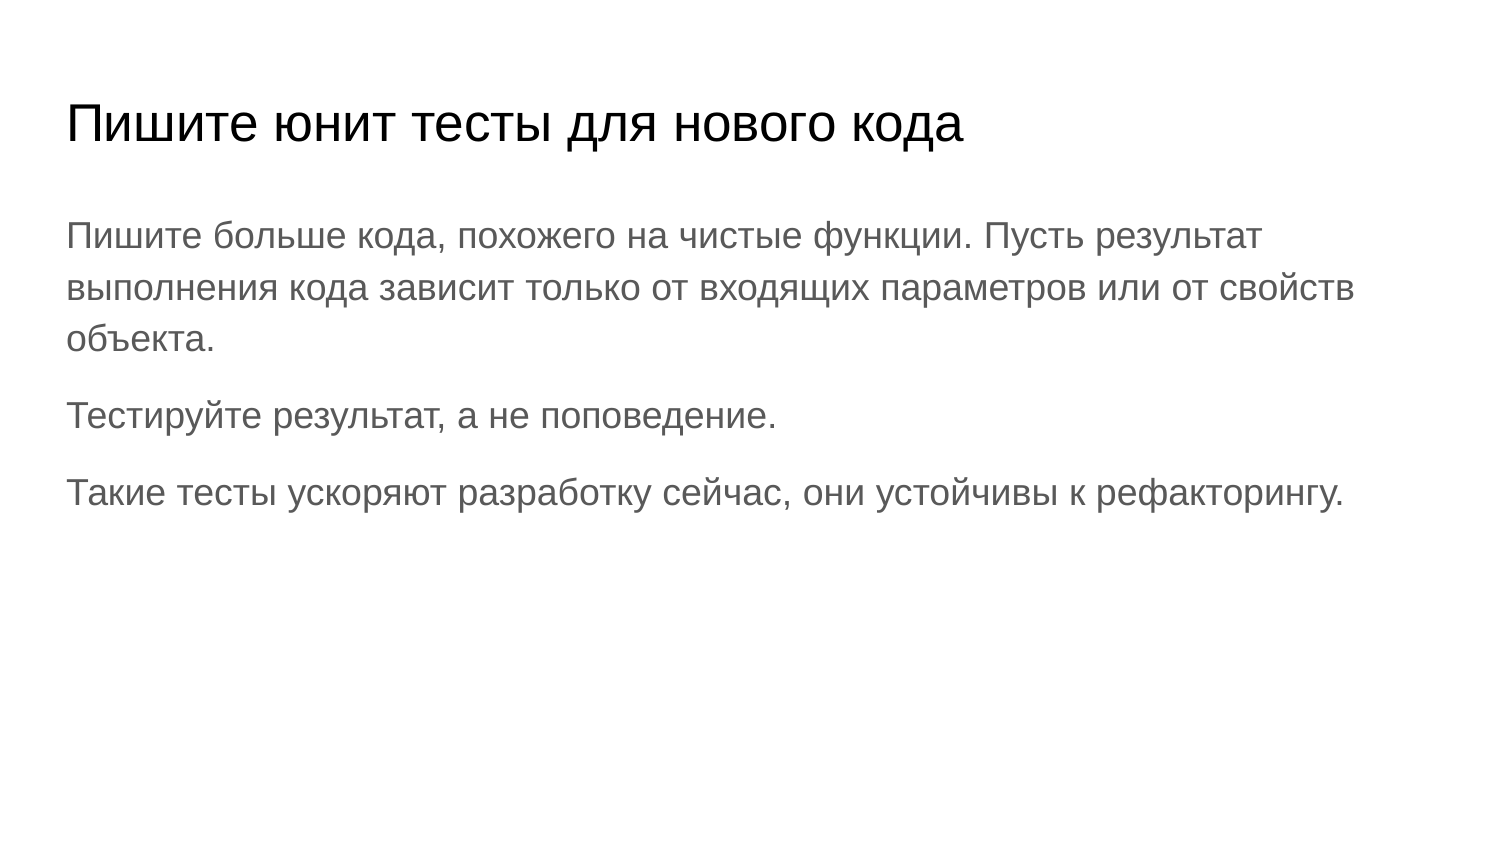

# Пишите юнит тесты для нового кода
Пишите больше кода, похожего на чистые функции. Пусть результат выполнения кода зависит только от входящих параметров или от свойств объекта.
Тестируйте результат, а не поповедение.
Такие тесты ускоряют разработку сейчас, они устойчивы к рефакторингу.